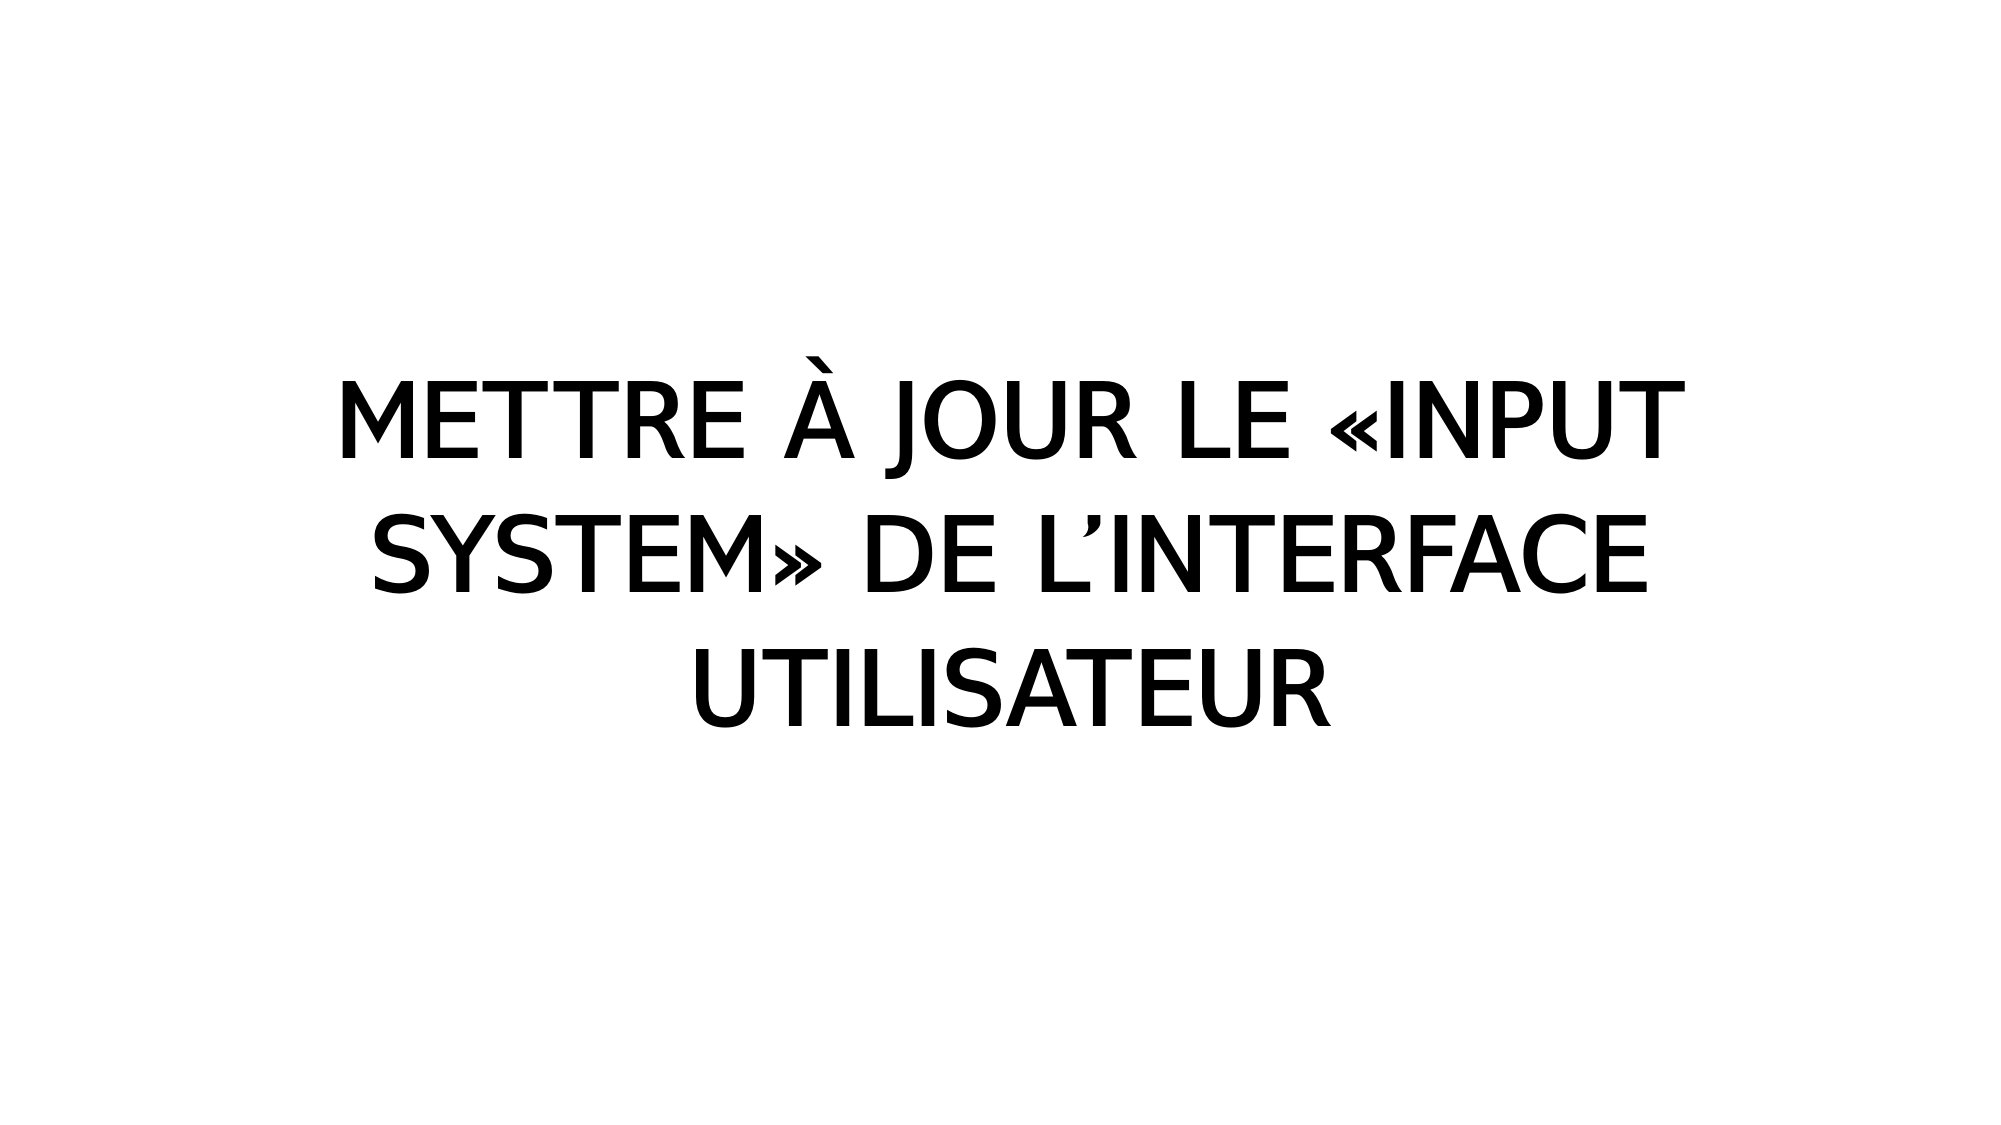

METTRE À JOUR LE «INPUT SYSTEM» DE L’INTERFACE UTILISATEUR